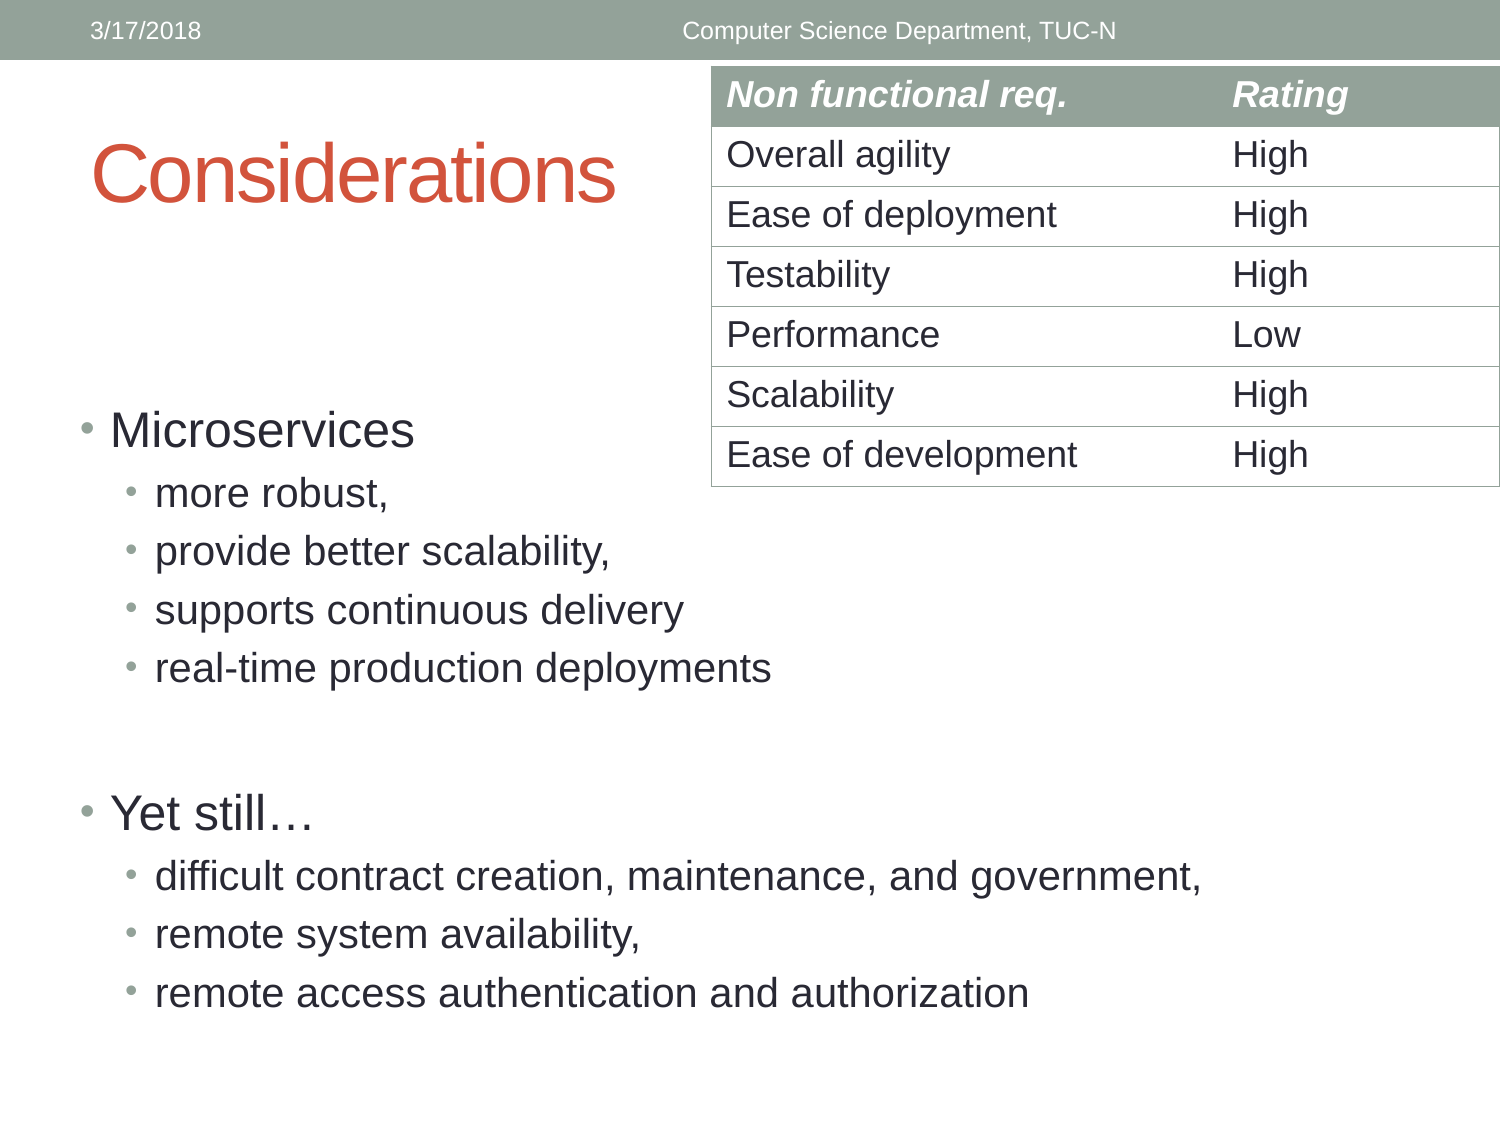

3/17/2018
Computer Science Department, TUC-N
| Non functional req. | Rating |
| --- | --- |
| Overall agility | High |
| Ease of deployment | High |
| Testability | High |
| Performance | Low |
| Scalability | High |
| Ease of development | High |
# Considerations

Microservices
more robust,
provide better scalability,
supports continuous delivery
real-time production deployments

Yet still…
difficult contract creation, maintenance, and government,
remote system availability,
remote access authentication and authorization